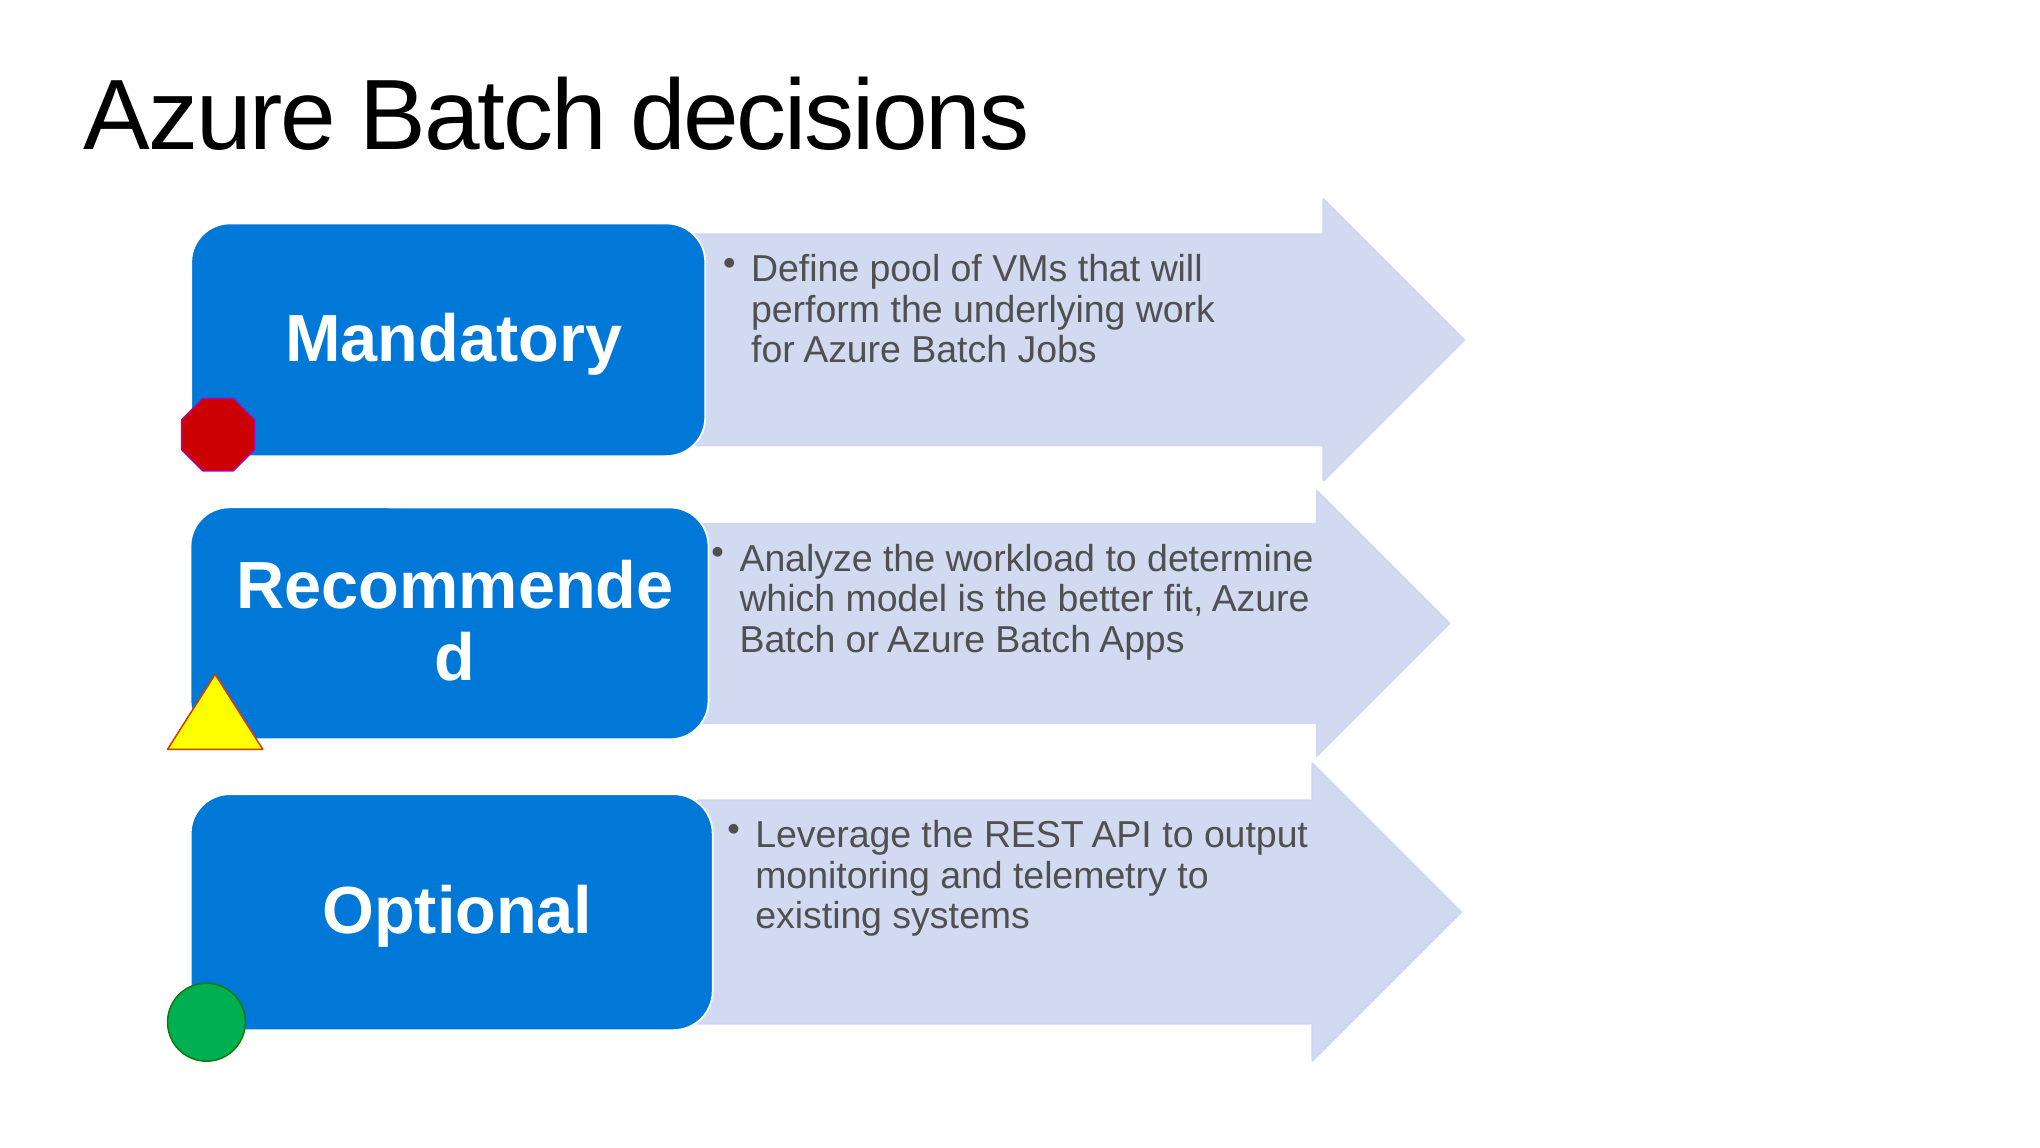

# Azure Batch decisions
Define pool of VMs that will perform the underlying work
for Azure Batch Jobs
Mandatory
Analyze the workload to determine which model is the better fit, Azure Batch or Azure Batch Apps
Recommended
Leverage the REST API to output monitoring and telemetry to existing systems

Optional